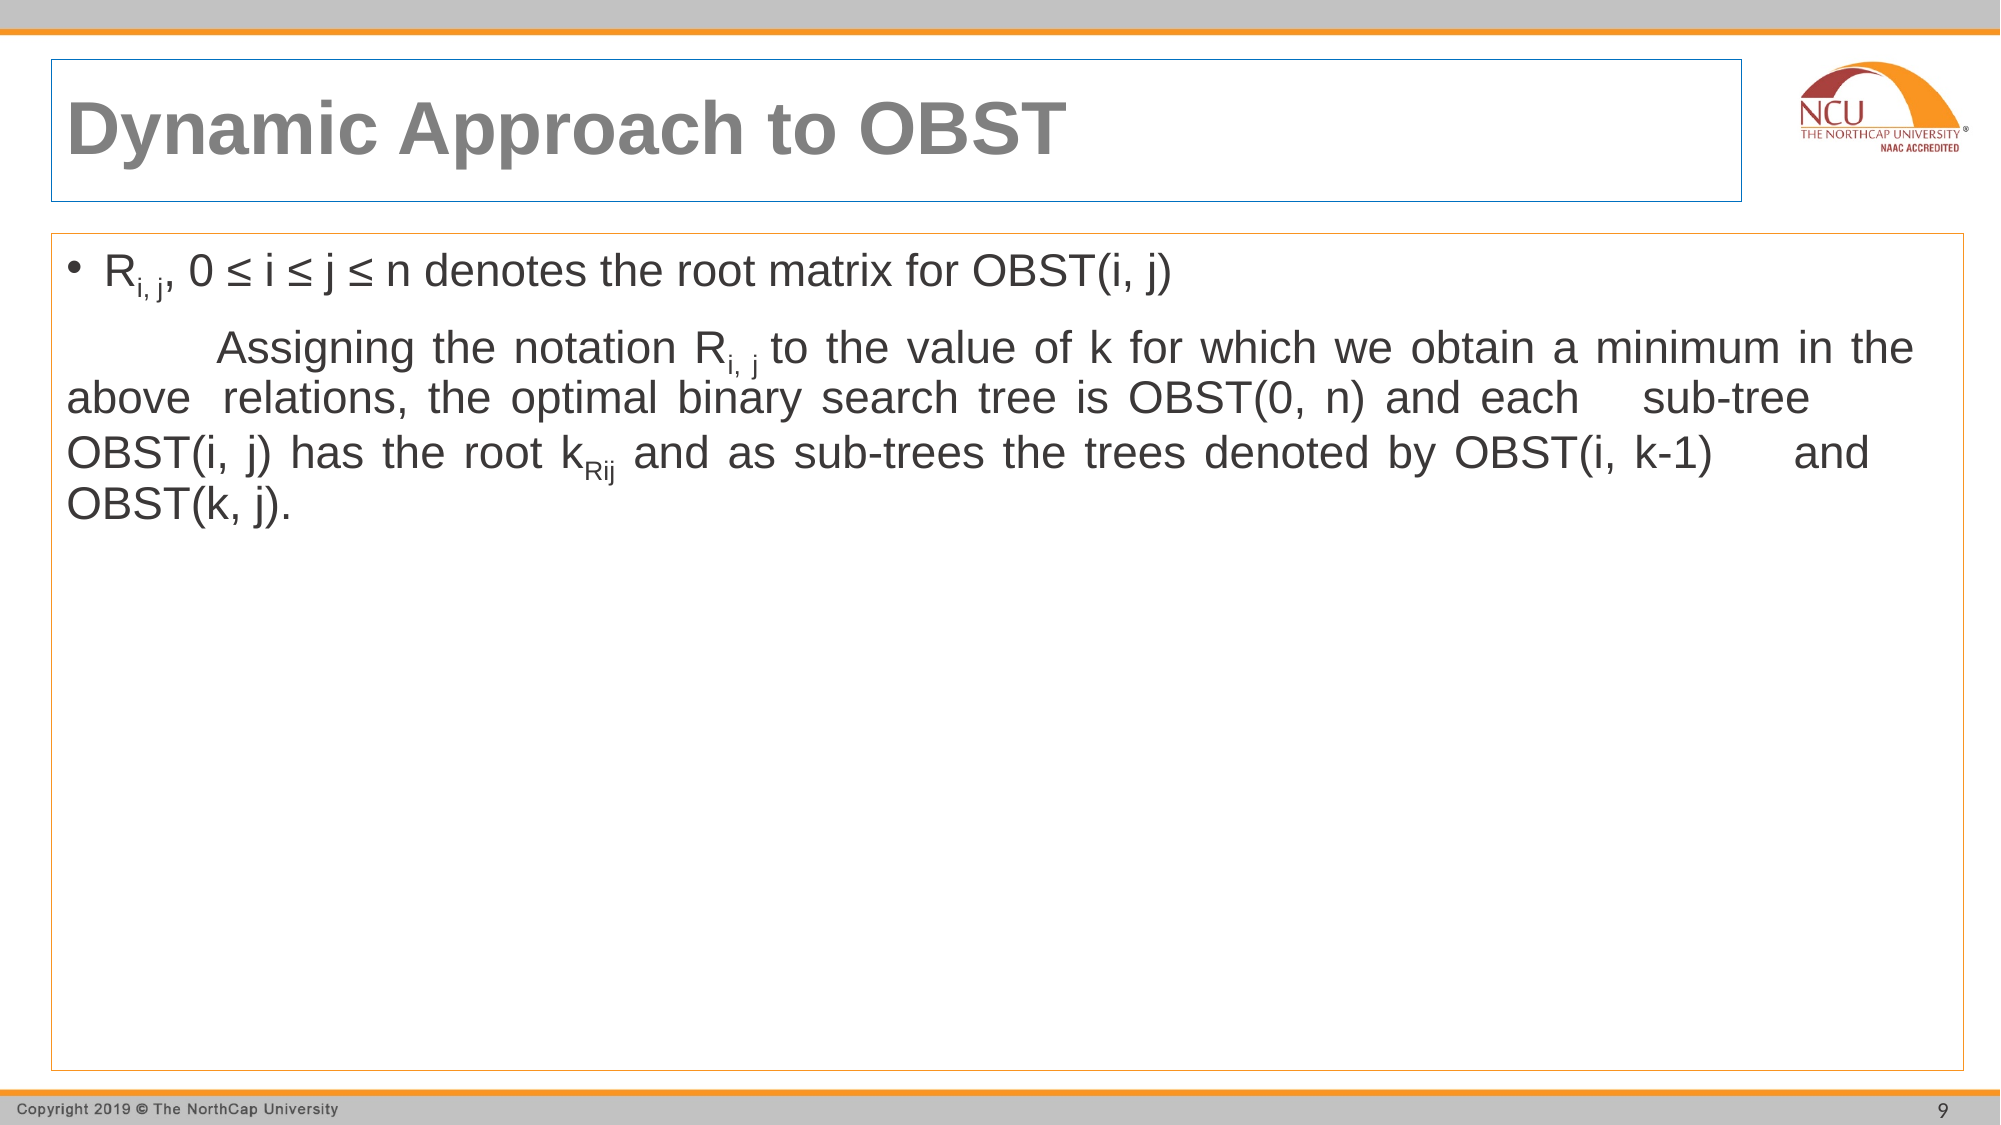

# Dynamic Approach to OBST

Ri, j, 0 ≤ i ≤ j ≤ n denotes the root matrix for OBST(i, j)
	Assigning the notation Ri, j to the value of k for which we obtain a minimum in the 	above 	relations, the optimal binary search tree is OBST(0, n) and each 	sub-tree 	OBST(i, j) has the root kRij and as sub-trees the trees denoted by OBST(i, k-1) 	and 	OBST(k, j).
9